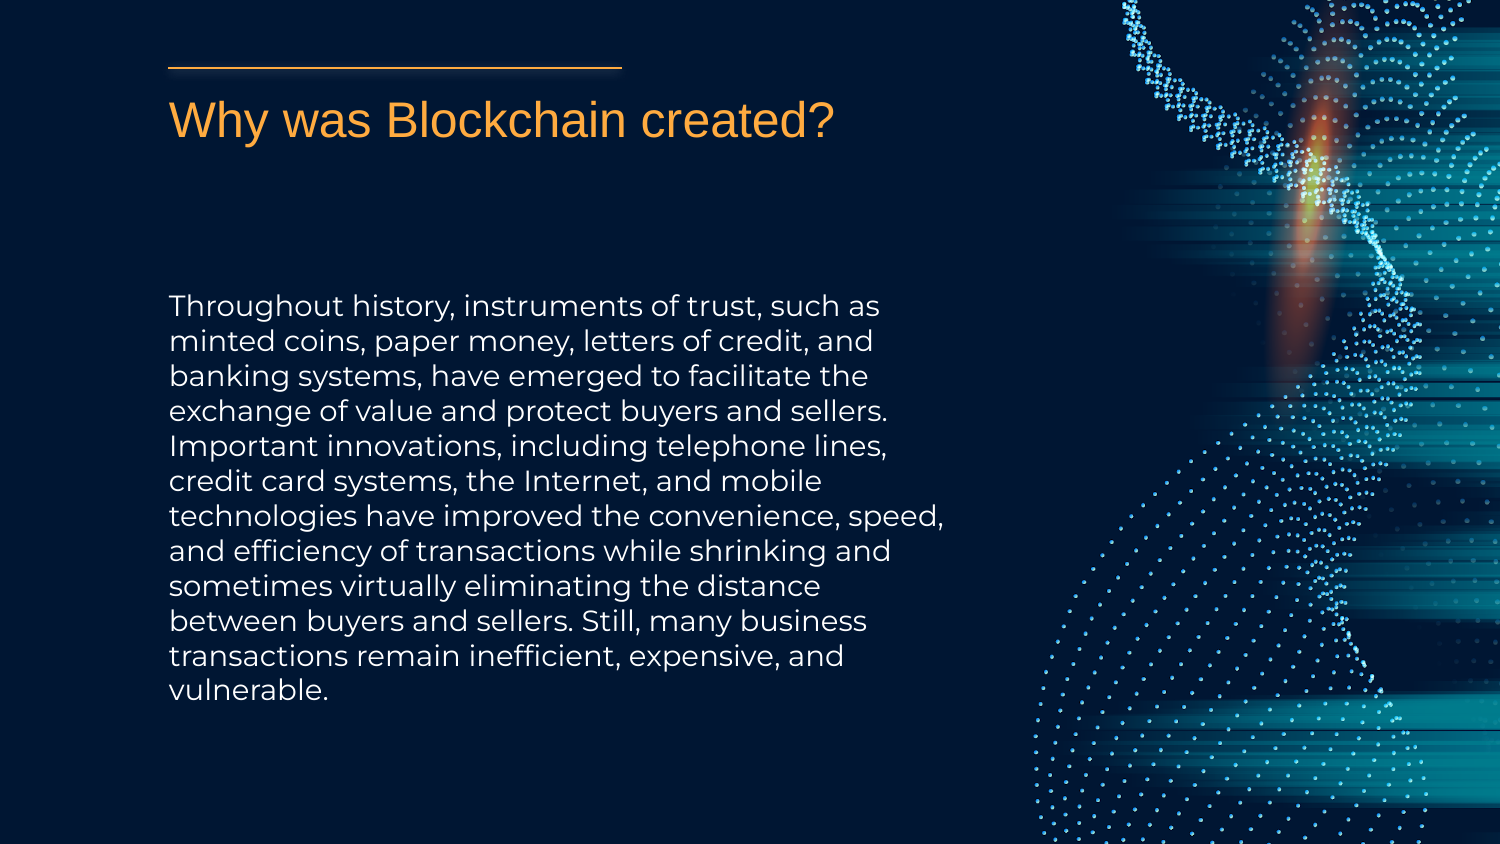

# Why was Blockchain created?
Throughout history, instruments of trust, such as minted coins, paper money, letters of credit, and banking systems, have emerged to facilitate the exchange of value and protect buyers and sellers. Important innovations, including telephone lines, credit card systems, the Internet, and mobile technologies have improved the convenience, speed, and efficiency of transactions while shrinking and sometimes virtually eliminating the distance between buyers and sellers. Still, many business transactions remain inefficient, expensive, and vulnerable.